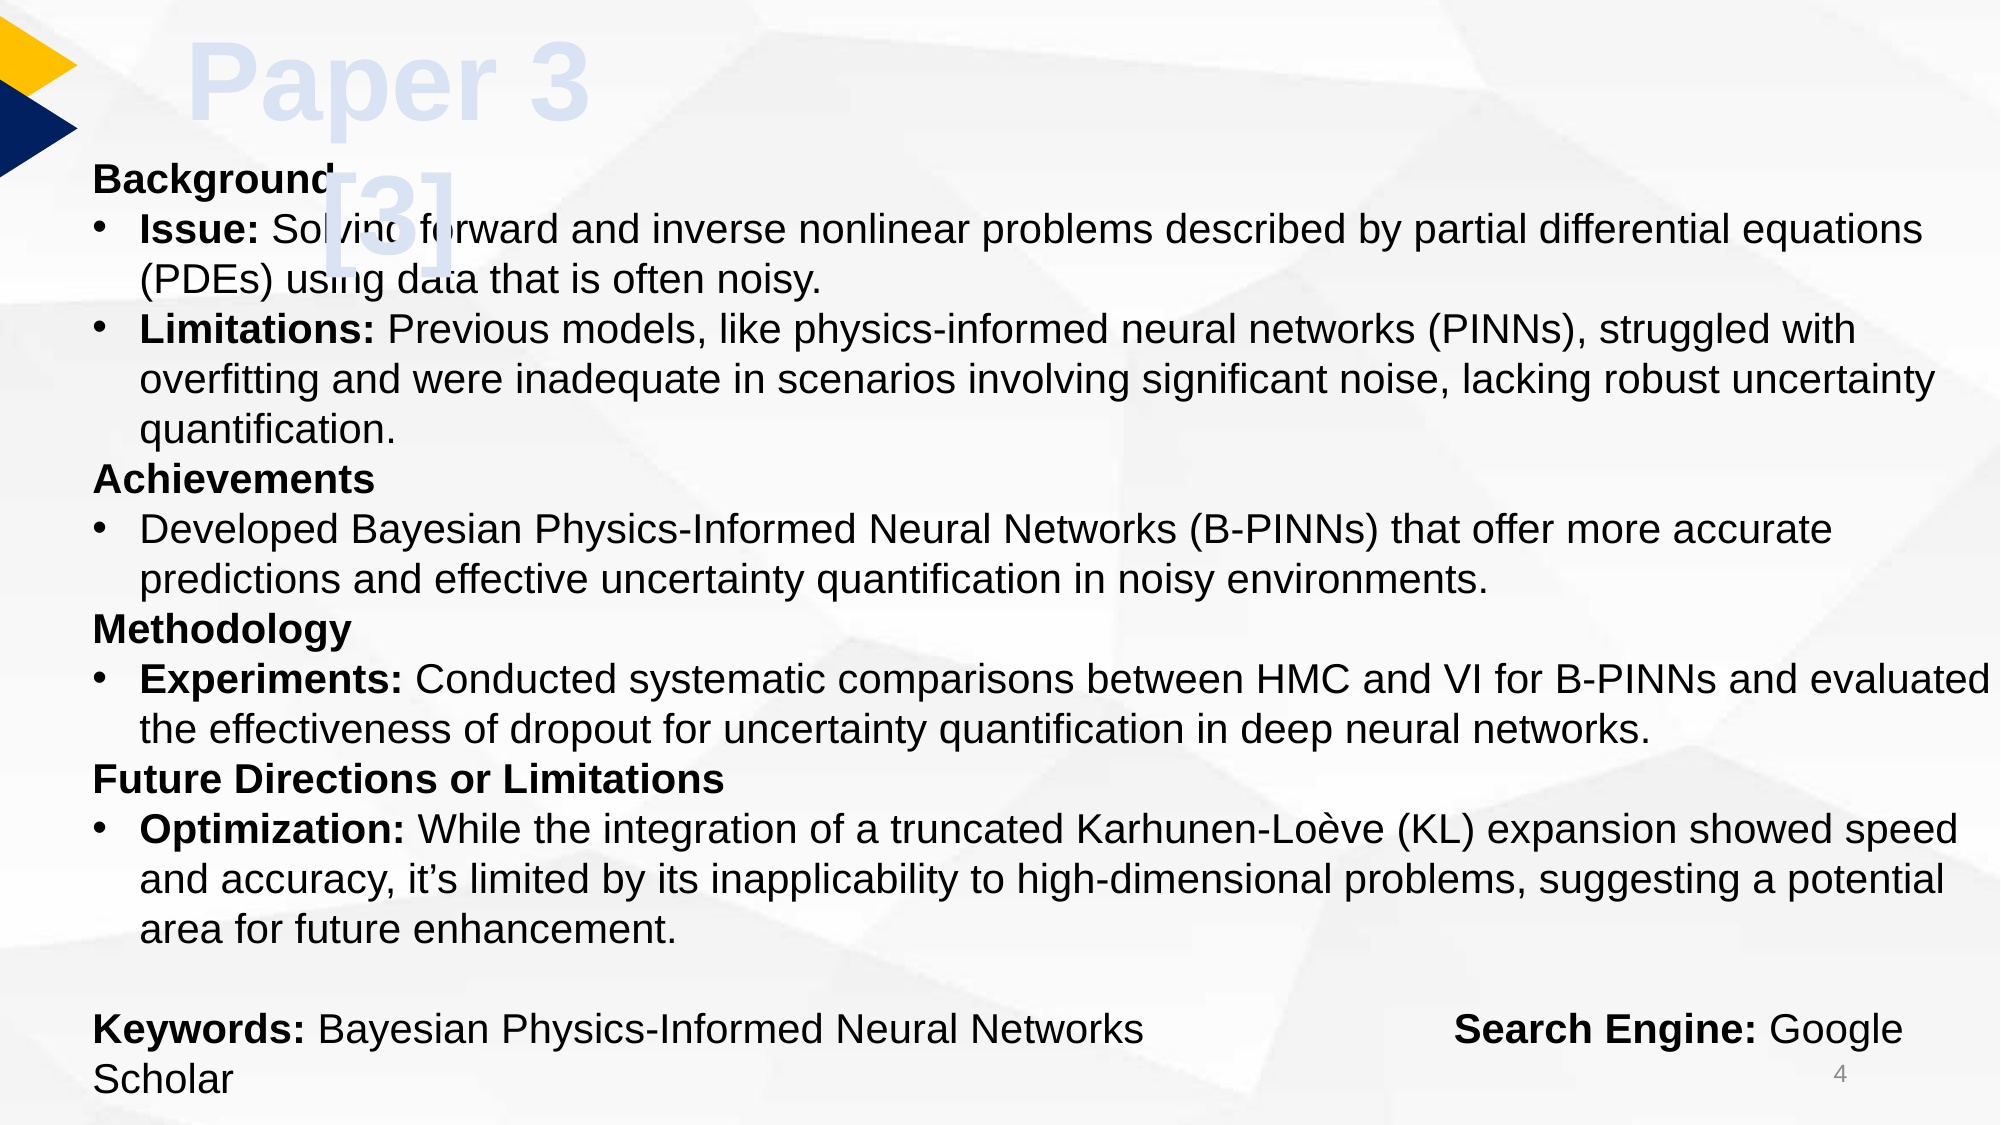

Paper 3 [3]

Background
Issue: Solving forward and inverse nonlinear problems described by partial differential equations (PDEs) using data that is often noisy.
Limitations: Previous models, like physics-informed neural networks (PINNs), struggled with overfitting and were inadequate in scenarios involving significant noise, lacking robust uncertainty quantification.
Achievements
Developed Bayesian Physics-Informed Neural Networks (B-PINNs) that offer more accurate predictions and effective uncertainty quantification in noisy environments.
Methodology
Experiments: Conducted systematic comparisons between HMC and VI for B-PINNs and evaluated the effectiveness of dropout for uncertainty quantification in deep neural networks.
Future Directions or Limitations
Optimization: While the integration of a truncated Karhunen-Loève (KL) expansion showed speed and accuracy, it’s limited by its inapplicability to high-dimensional problems, suggesting a potential area for future enhancement.

Keywords: Bayesian Physics-Informed Neural Networks		 Search Engine: Google Scholar
4